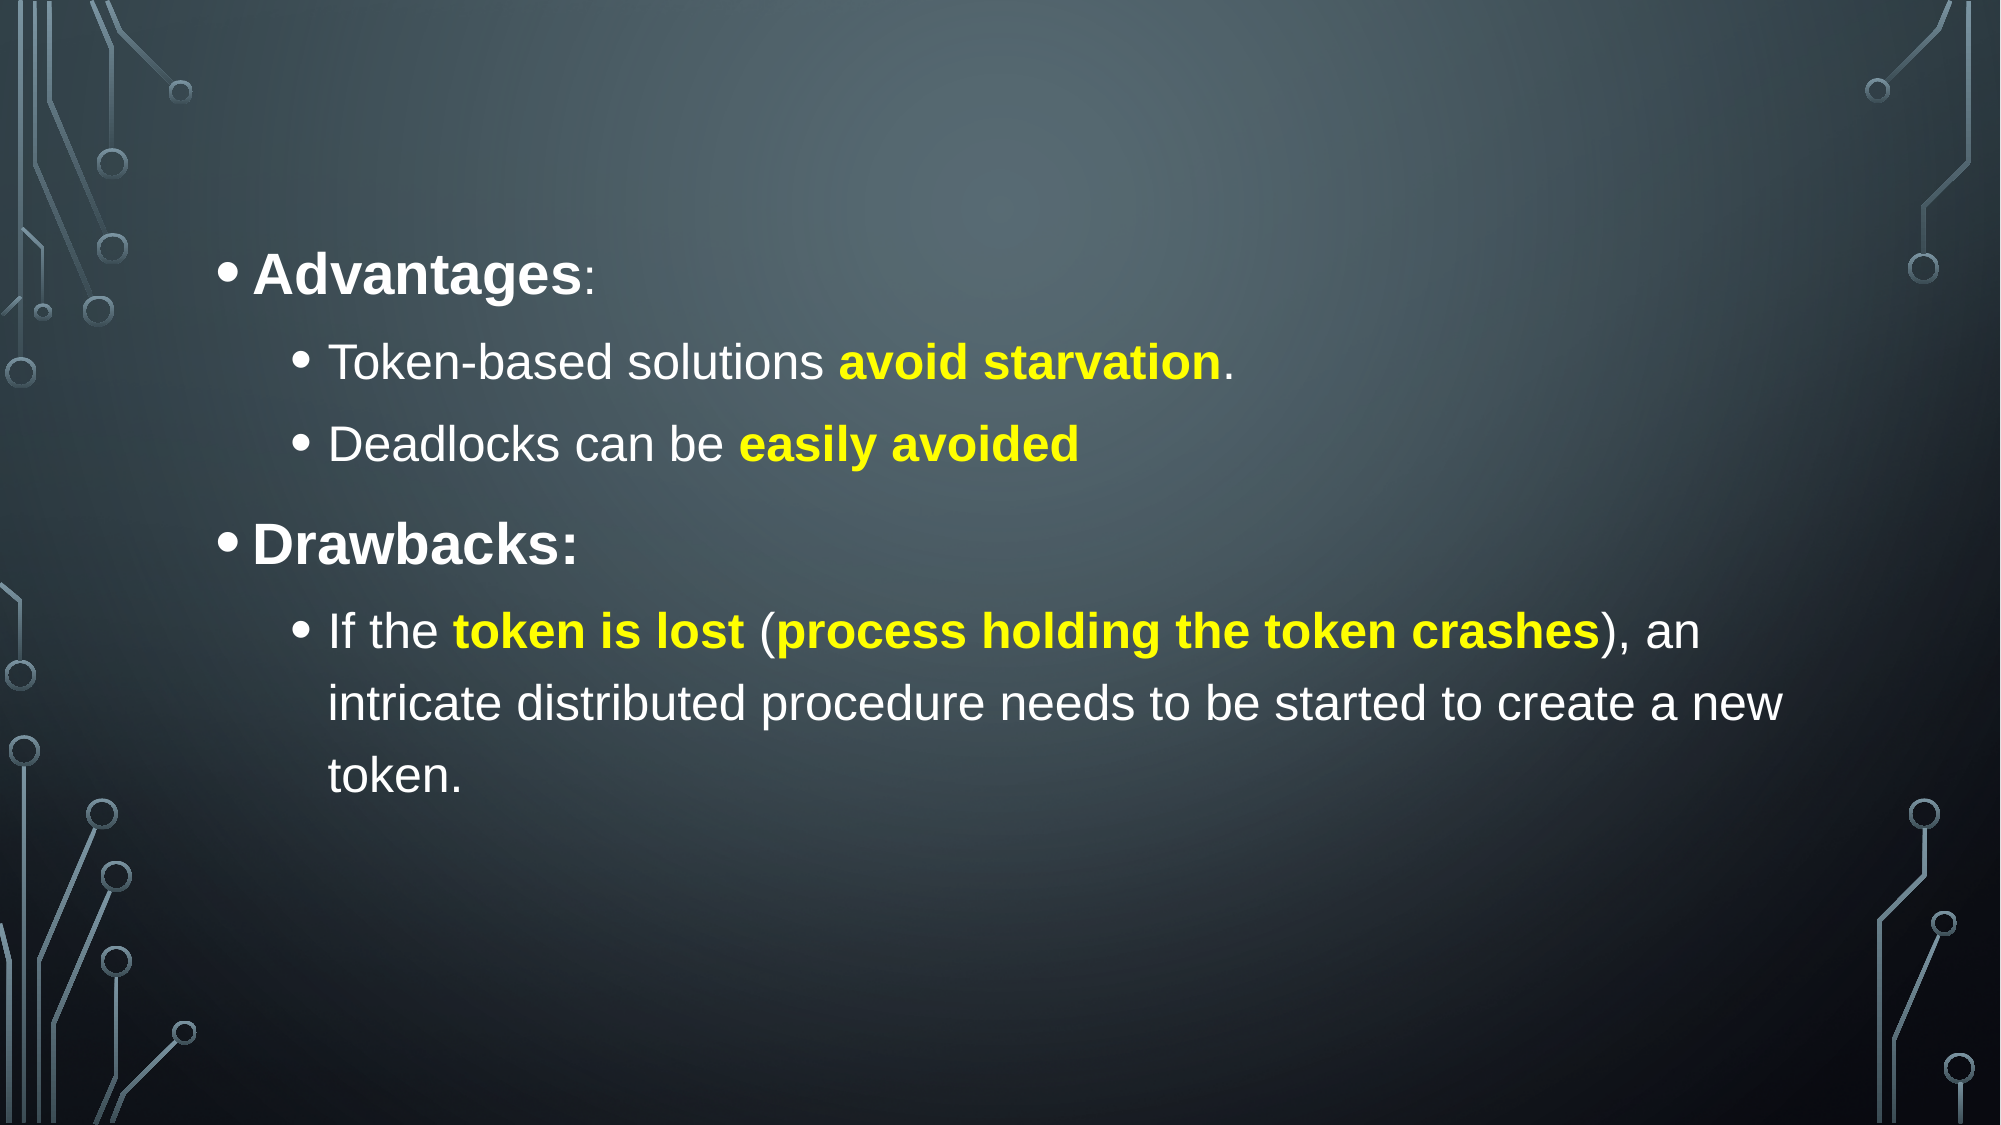

Advantages:
Token-based solutions avoid starvation.
Deadlocks can be easily avoided
Drawbacks:
If the token is lost (process holding the token crashes), an intricate distributed procedure needs to be started to create a new token.